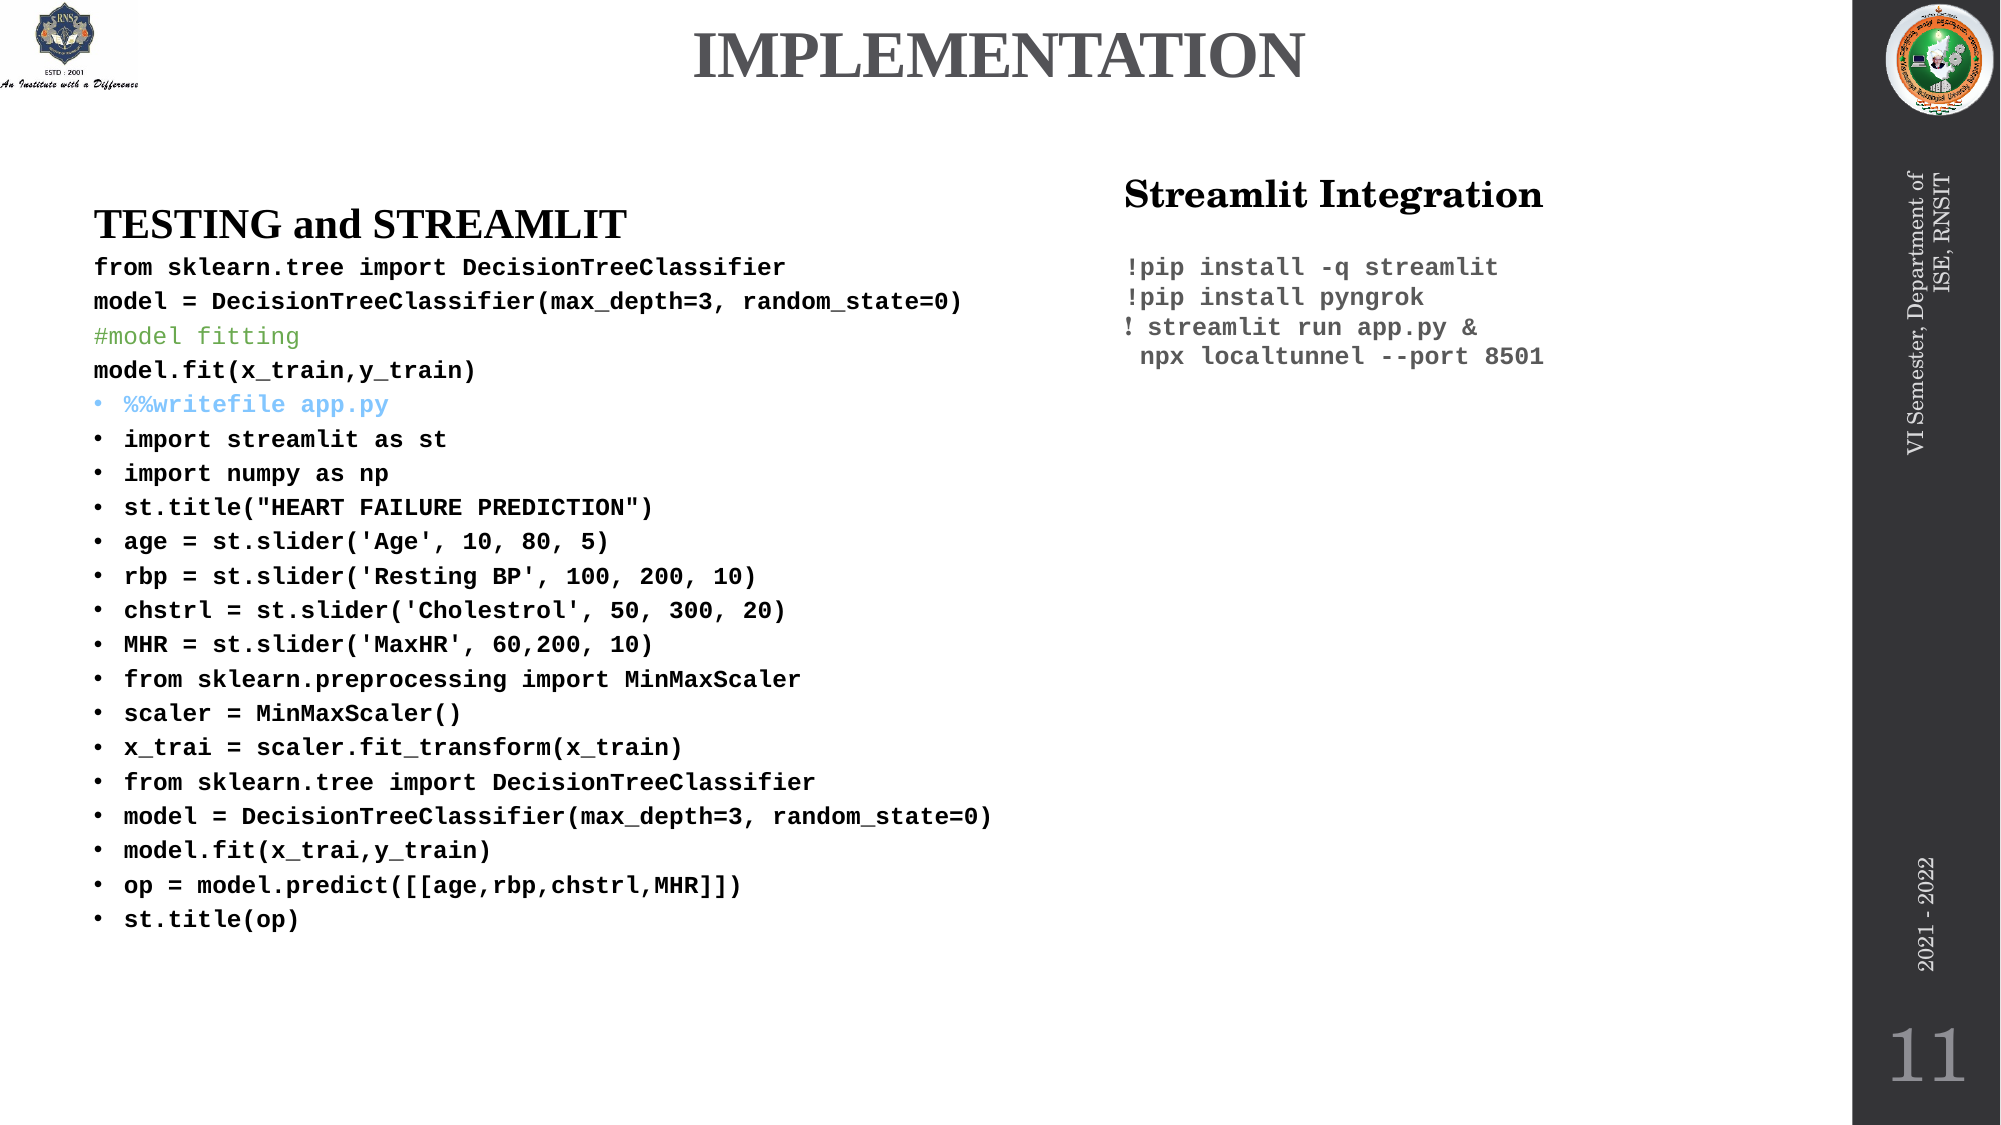

# IMPLEMENTATION
TESTING and STREAMLIT
from sklearn.tree import DecisionTreeClassifier
model = DecisionTreeClassifier(max_depth=3, random_state=0)
#model fitting
model.fit(x_train,y_train)
%%writefile app.py
import streamlit as st
import numpy as np
st.title("HEART FAILURE PREDICTION")
age = st.slider('Age', 10, 80, 5)
rbp = st.slider('Resting BP', 100, 200, 10)
chstrl = st.slider('Cholestrol', 50, 300, 20)
MHR = st.slider('MaxHR', 60,200, 10)
from sklearn.preprocessing import MinMaxScaler
scaler = MinMaxScaler()
x_trai = scaler.fit_transform(x_train)
from sklearn.tree import DecisionTreeClassifier
model = DecisionTreeClassifier(max_depth=3, random_state=0)
model.fit(x_trai,y_train)
op = model.predict([[age,rbp,chstrl,MHR]])
st.title(op)

Streamlit Integration

!pip install -q streamlit
!pip install pyngrok
! streamlit run app.py &
 npx localtunnel --port 8501

VI Semester, Department of ISE, RNSIT
2021 - 2022
11